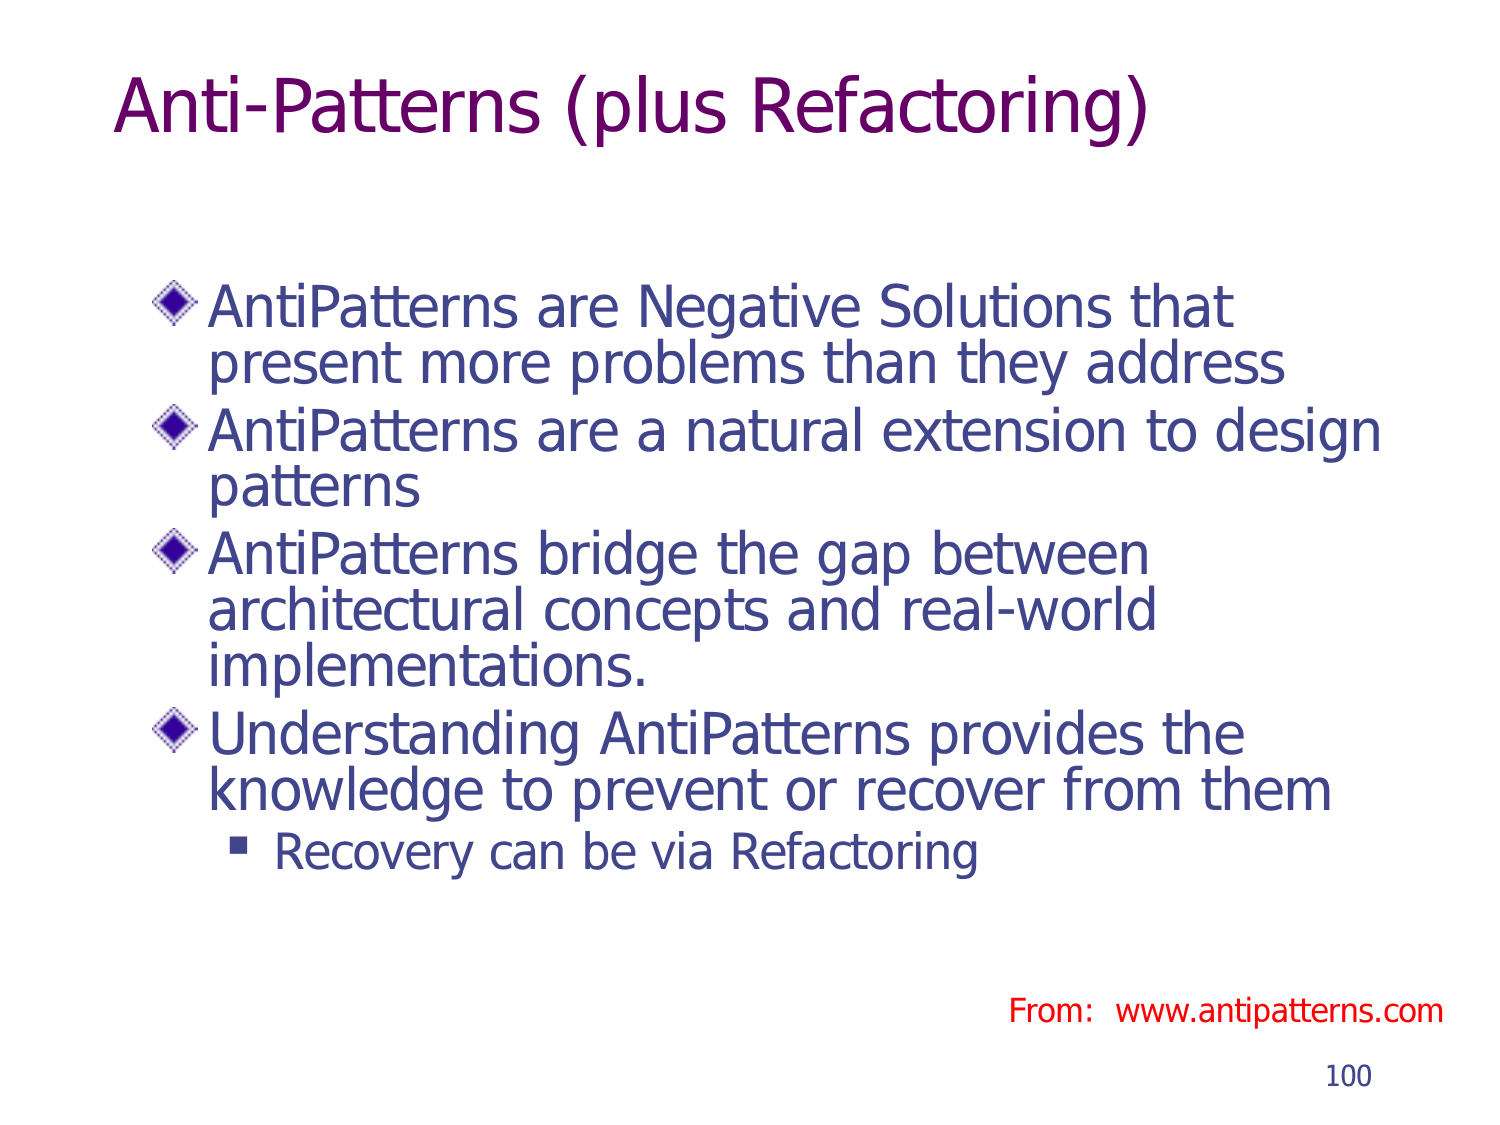

# Anti-Patterns (plus Refactoring)
AntiPatterns are Negative Solutions that present more problems than they address
AntiPatterns are a natural extension to design patterns
AntiPatterns bridge the gap between architectural concepts and real-world implementations.
Understanding AntiPatterns provides the knowledge to prevent or recover from them
Recovery can be via Refactoring
From:  www.antipatterns.com
100